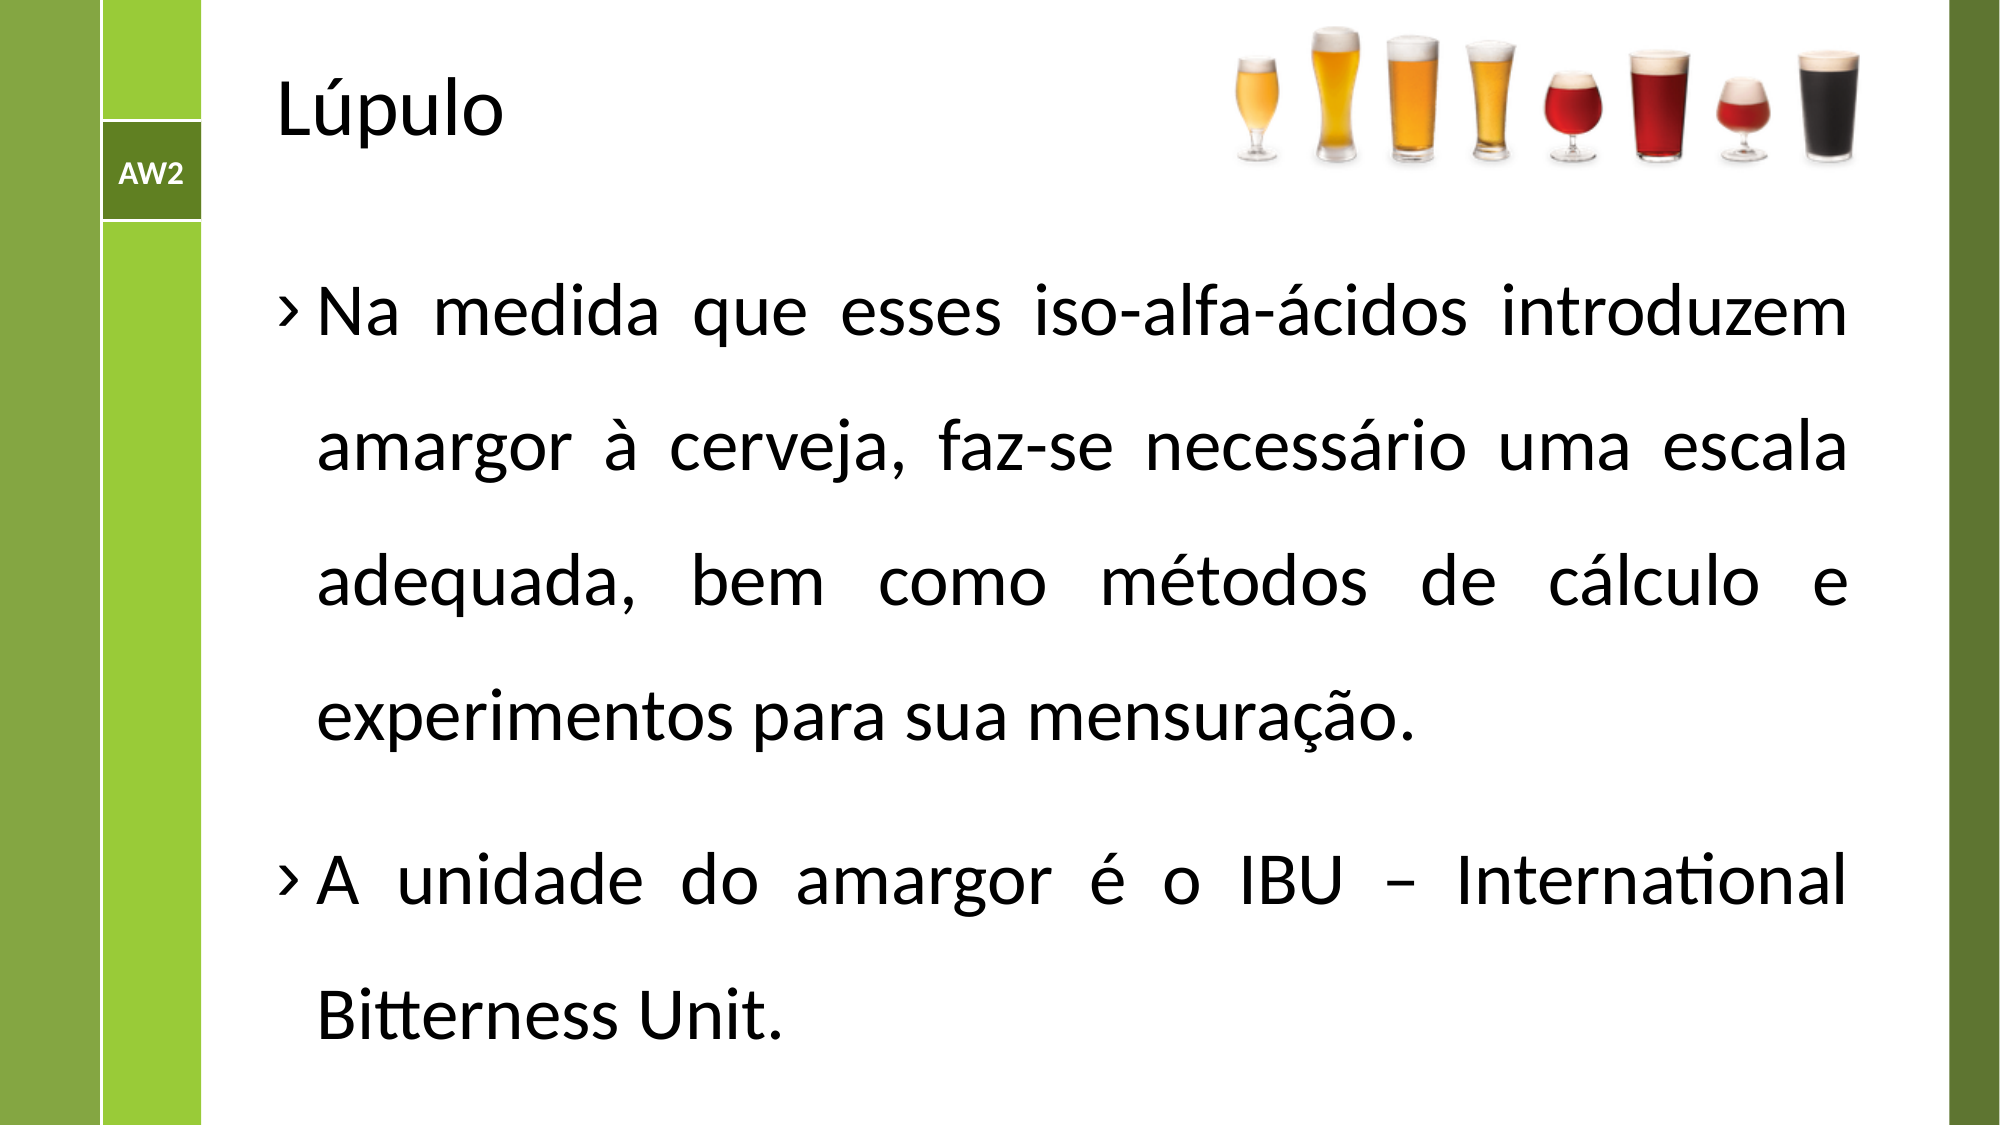

# Lúpulo
Na medida que esses iso-alfa-ácidos introduzem amargor à cerveja, faz-se necessário uma escala adequada, bem como métodos de cálculo e experimentos para sua mensuração.
A unidade do amargor é o IBU – International Bitterness Unit.